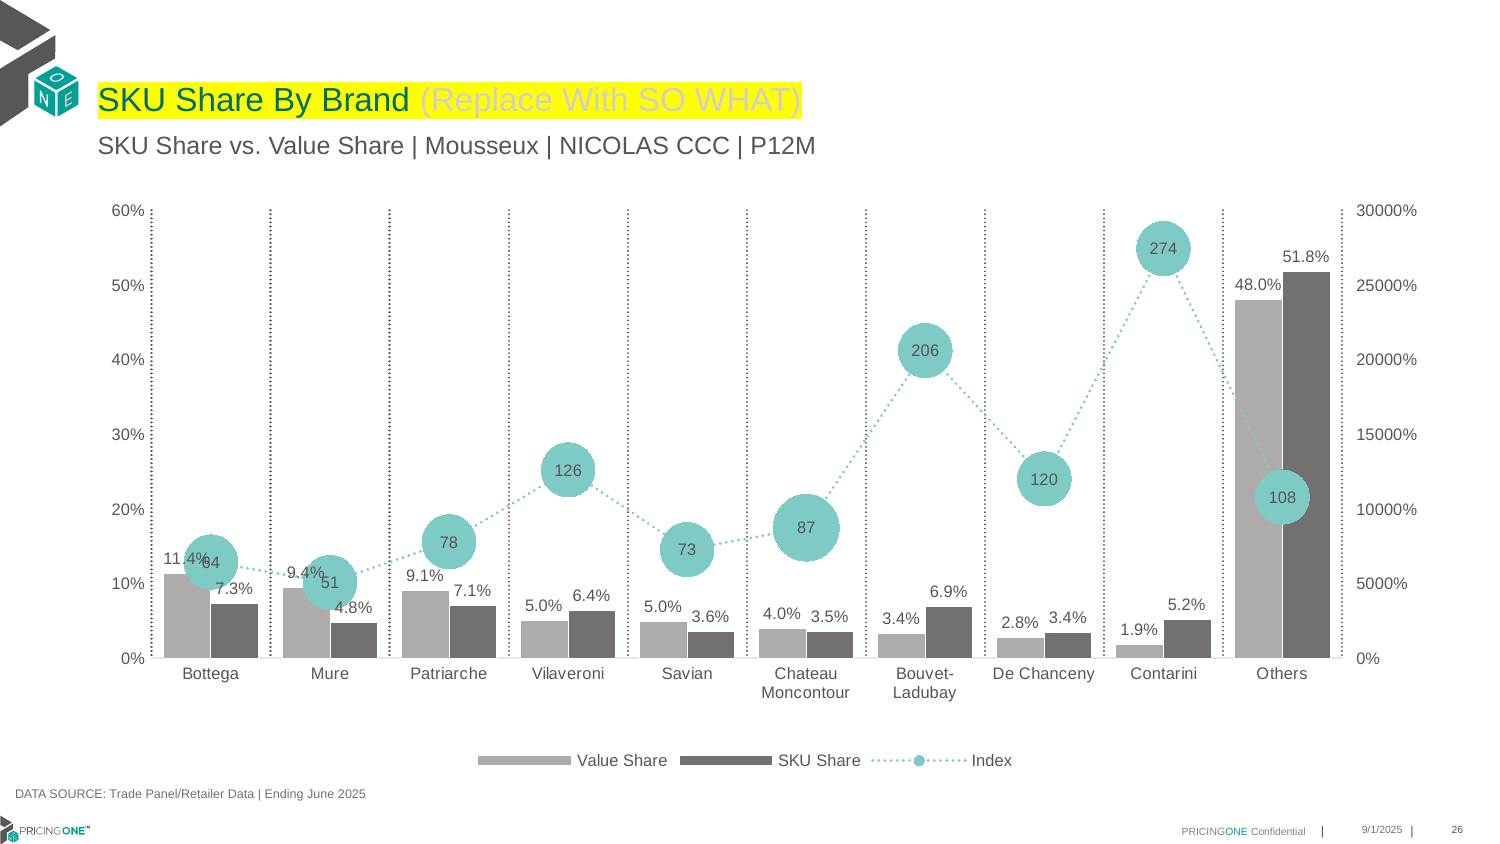

# SKU Share By Brand (Replace With SO WHAT)
SKU Share vs. Value Share | Mousseux | NICOLAS CCC | P12M

### Chart

| Category | Value Share | SKU Share | Index |
|---|---|---|---|
| Bottega | 0.11400998981620677 | 0.07342342342342341 | 64.40086832898402 |
| Mure | 0.09410794820813734 | 0.047747747747747746 | 50.73721046616028 |
| Patriarche | 0.09073274816934193 | 0.0707207207207207 | 77.94398620961954 |
| Vilaveroni | 0.05035643276271762 | 0.06351351351351349 | 126.12790467663343 |
| Savian | 0.049522331603704964 | 0.036036036036036036 | 72.76724433011154 |
| Chateau Moncontour | 0.040221133795645216 | 0.03513513513513513 | 87.35490976870285 |
| Bouvet-Ladubay | 0.033664710731778284 | 0.06936936936936937 | 206.0596032506145 |
| De Chanceny | 0.02812666698996169 | 0.03378378378378378 | 120.11300093196641 |
| Contarini | 0.018883662286019107 | 0.05180180180180179 | 274.3207383037891 |
| Others | 0.48037437563648705 | 0.5184684684684684 | 107.93008427677005 |
DATA SOURCE: Trade Panel/Retailer Data | Ending June 2025

9/1/2025
26